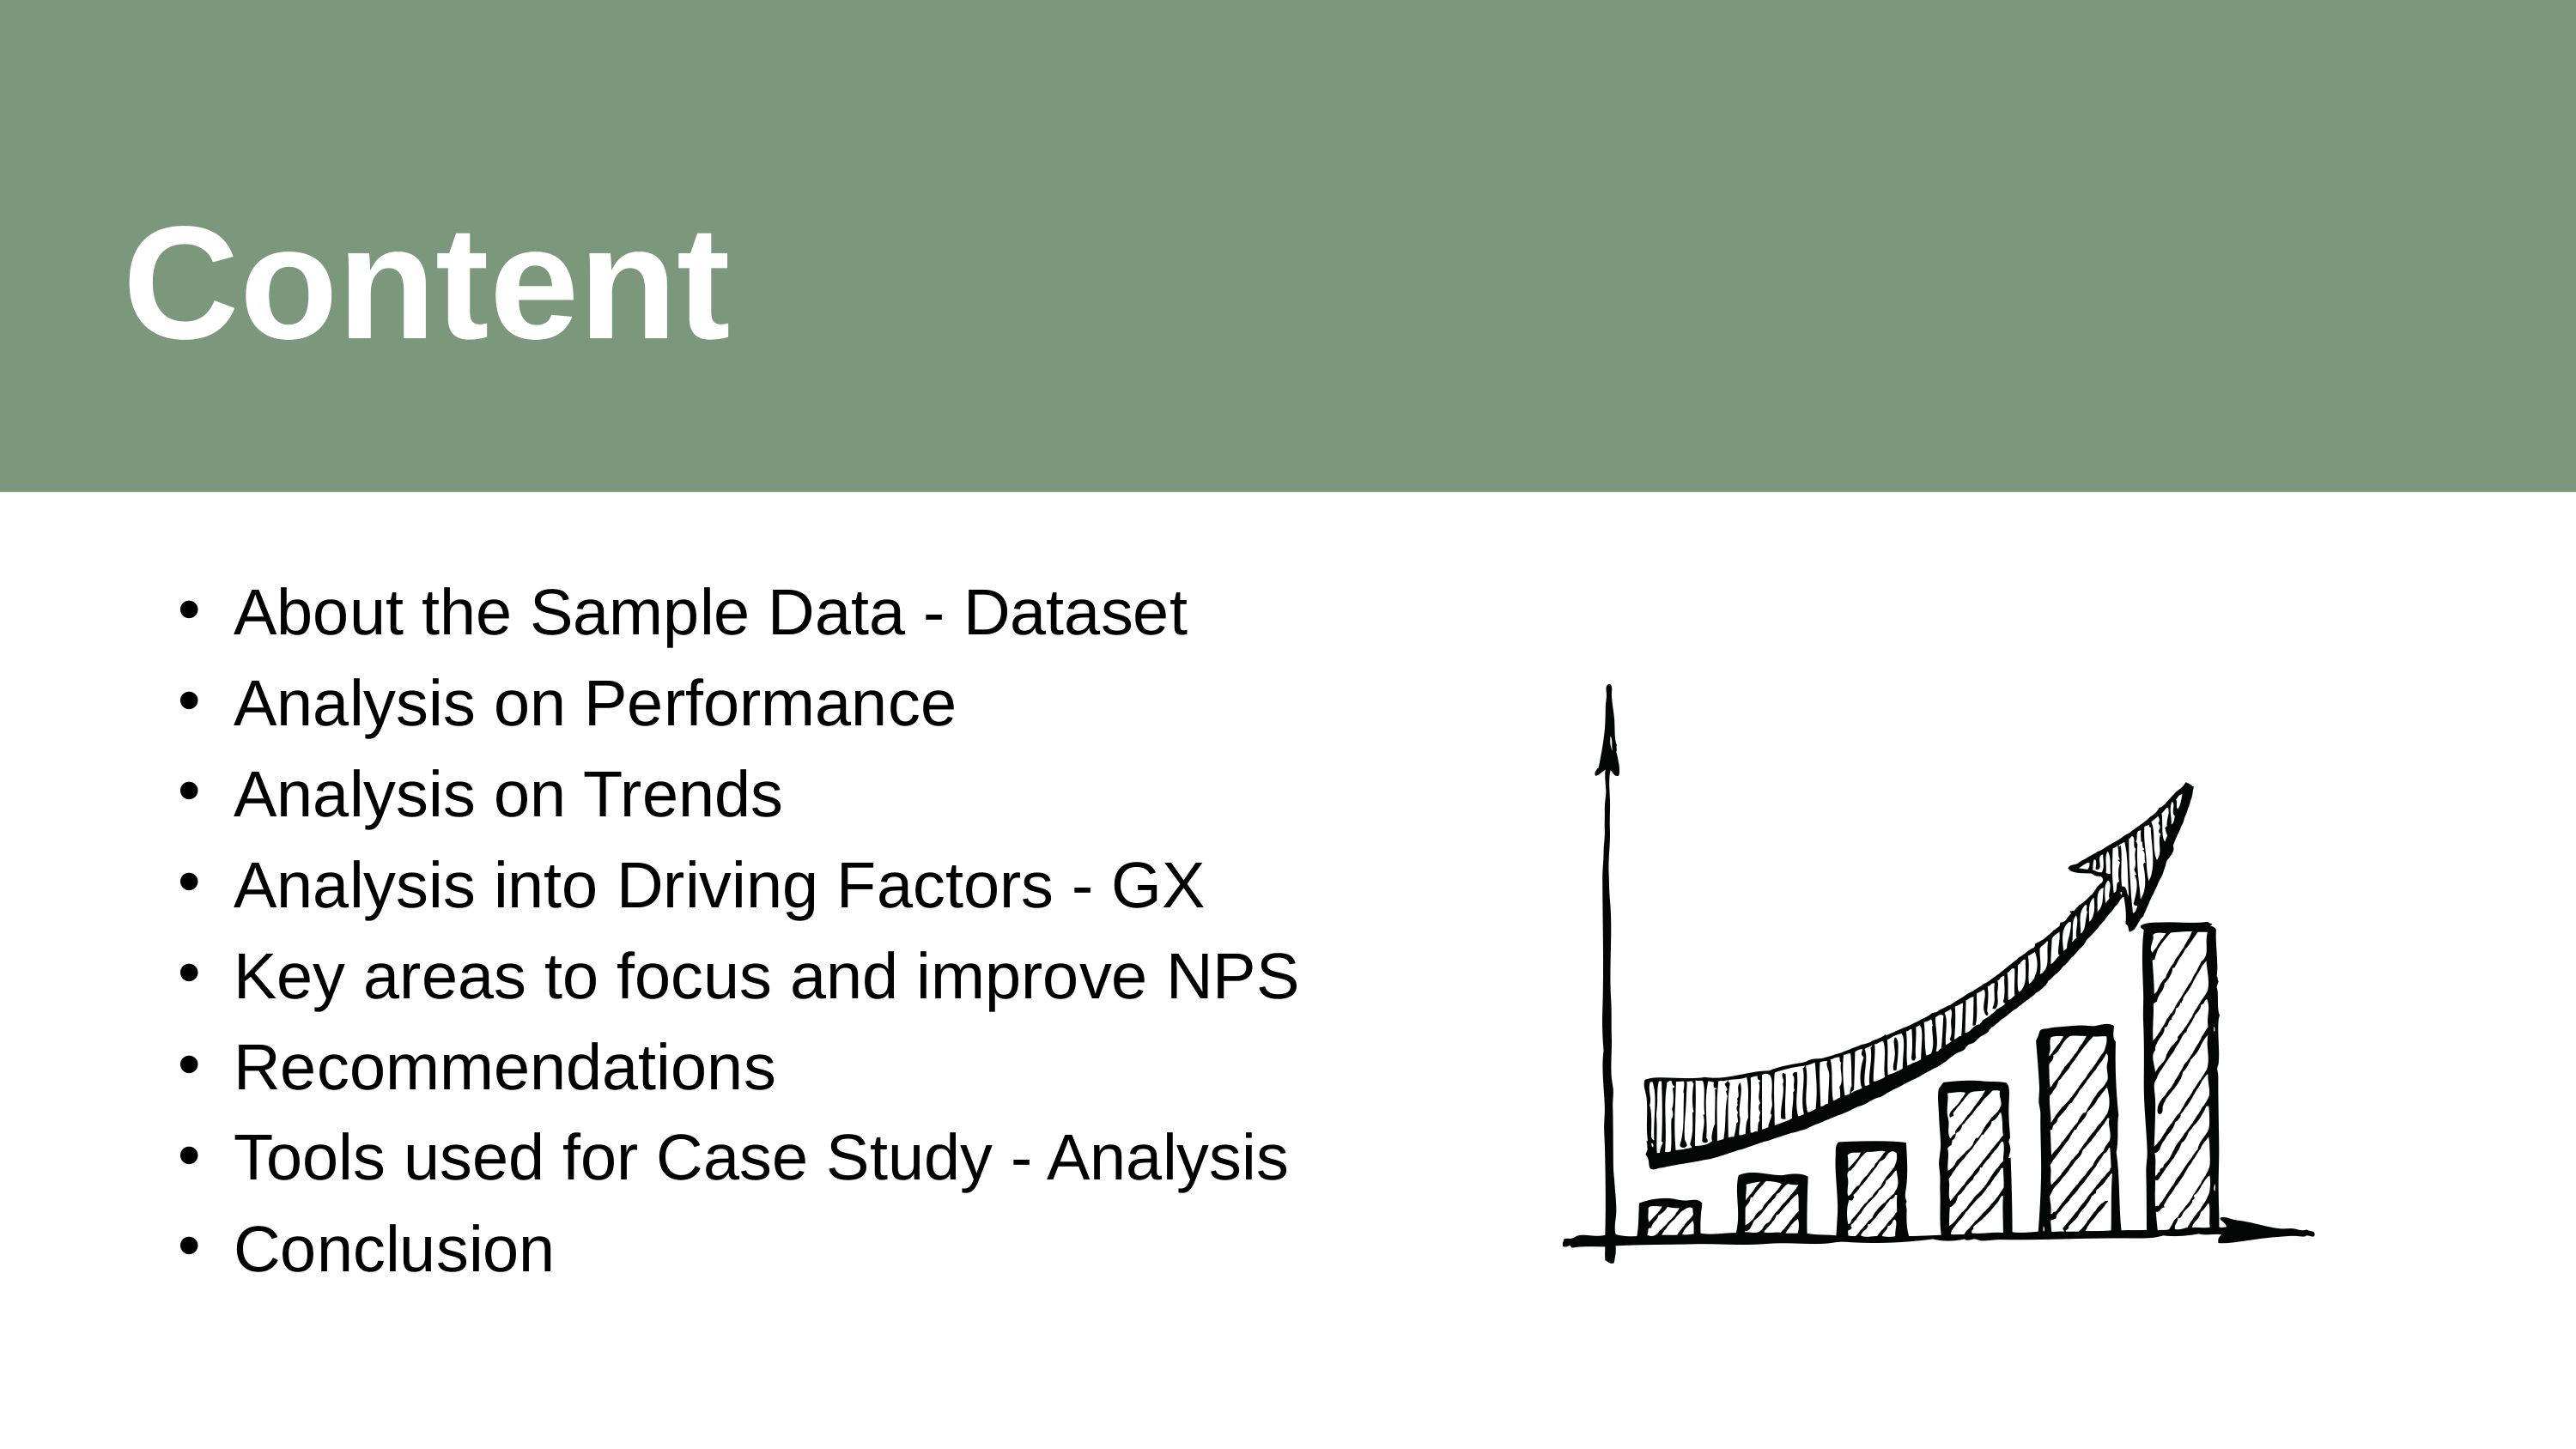

Content
About the Sample Data - Dataset
Analysis on Performance
Analysis on Trends
Analysis into Driving Factors - GX
Key areas to focus and improve NPS
Recommendations
Tools used for Case Study - Analysis
Conclusion